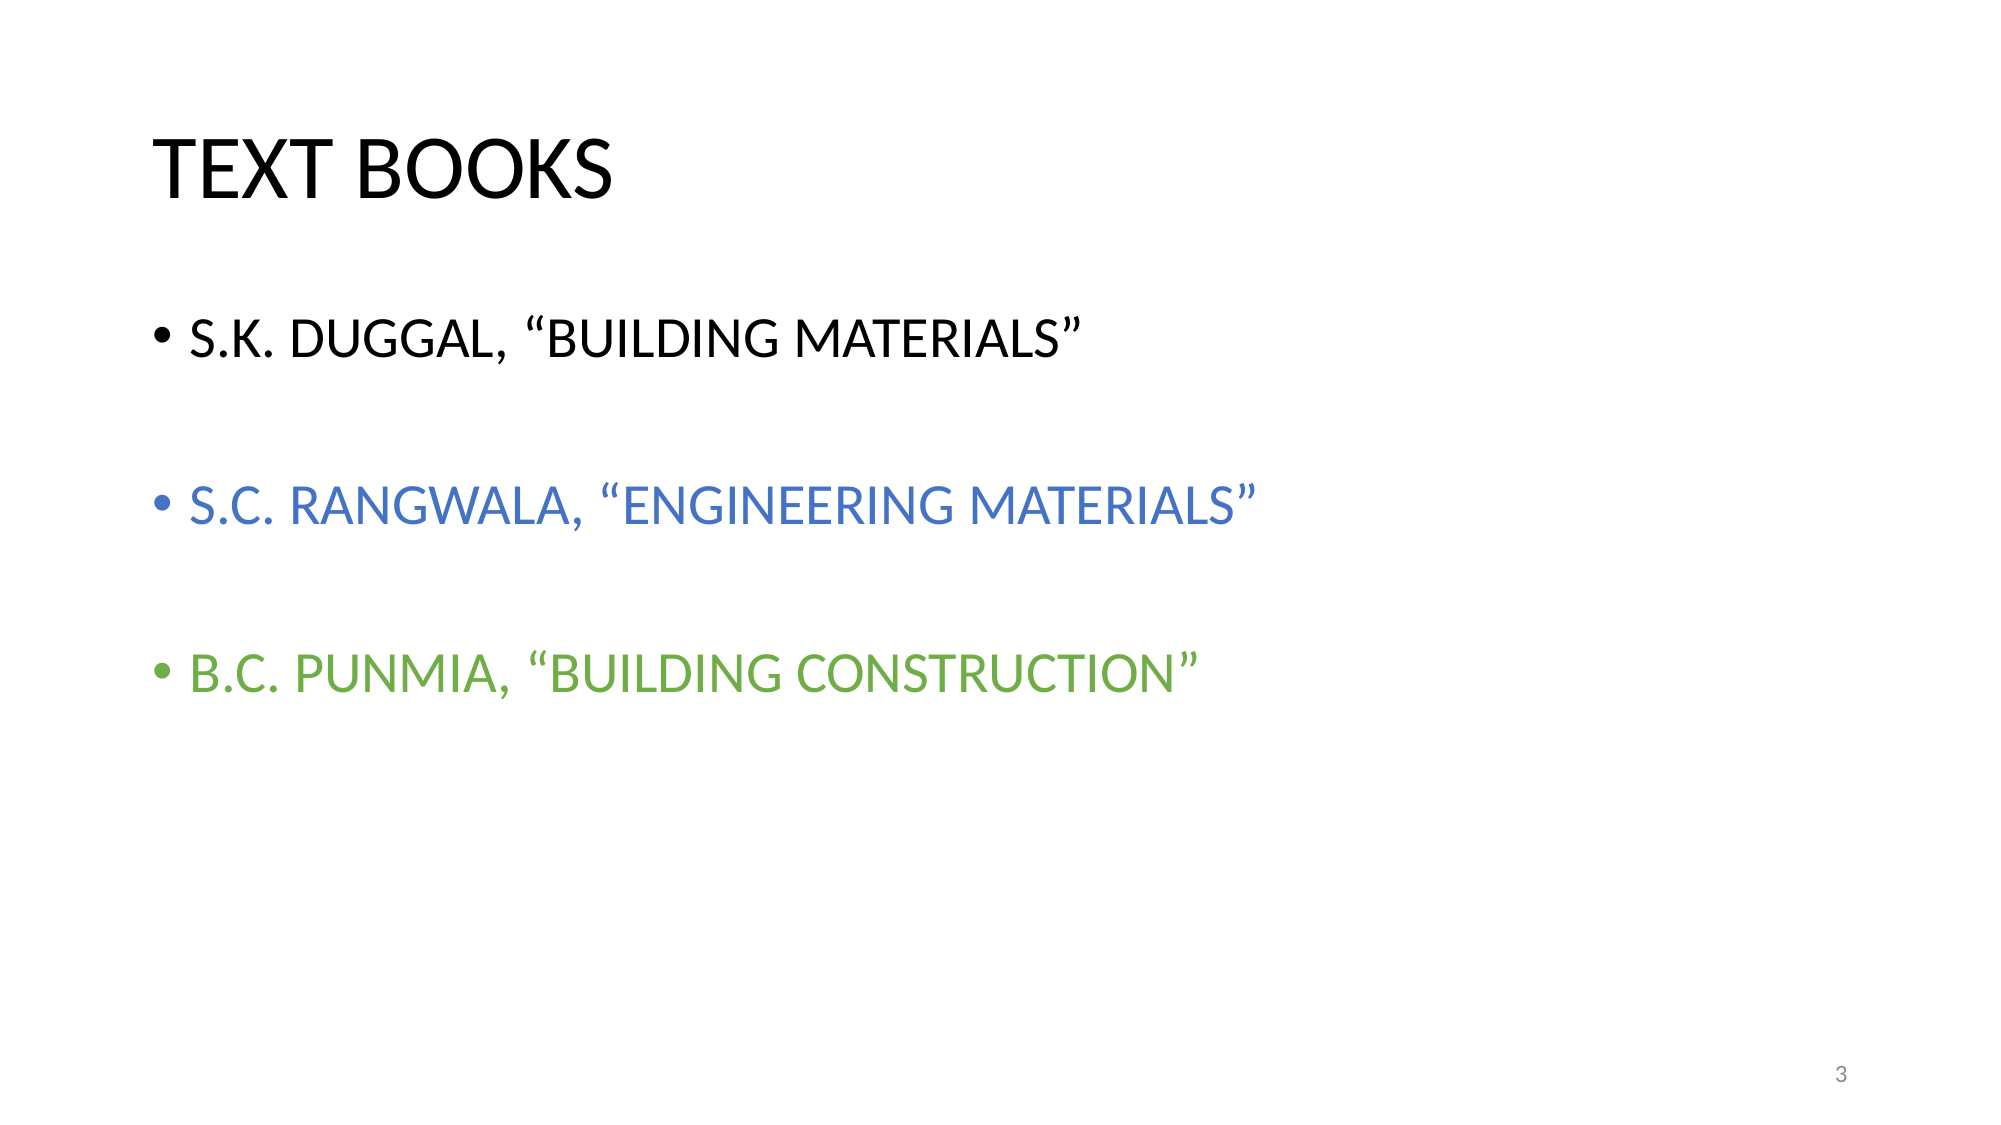

# TEXT BOOKS
S.K. DUGGAL, “BUILDING MATERIALS”

S.C. RANGWALA, “ENGINEERING MATERIALS”

B.C. PUNMIA, “BUILDING CONSTRUCTION”
3